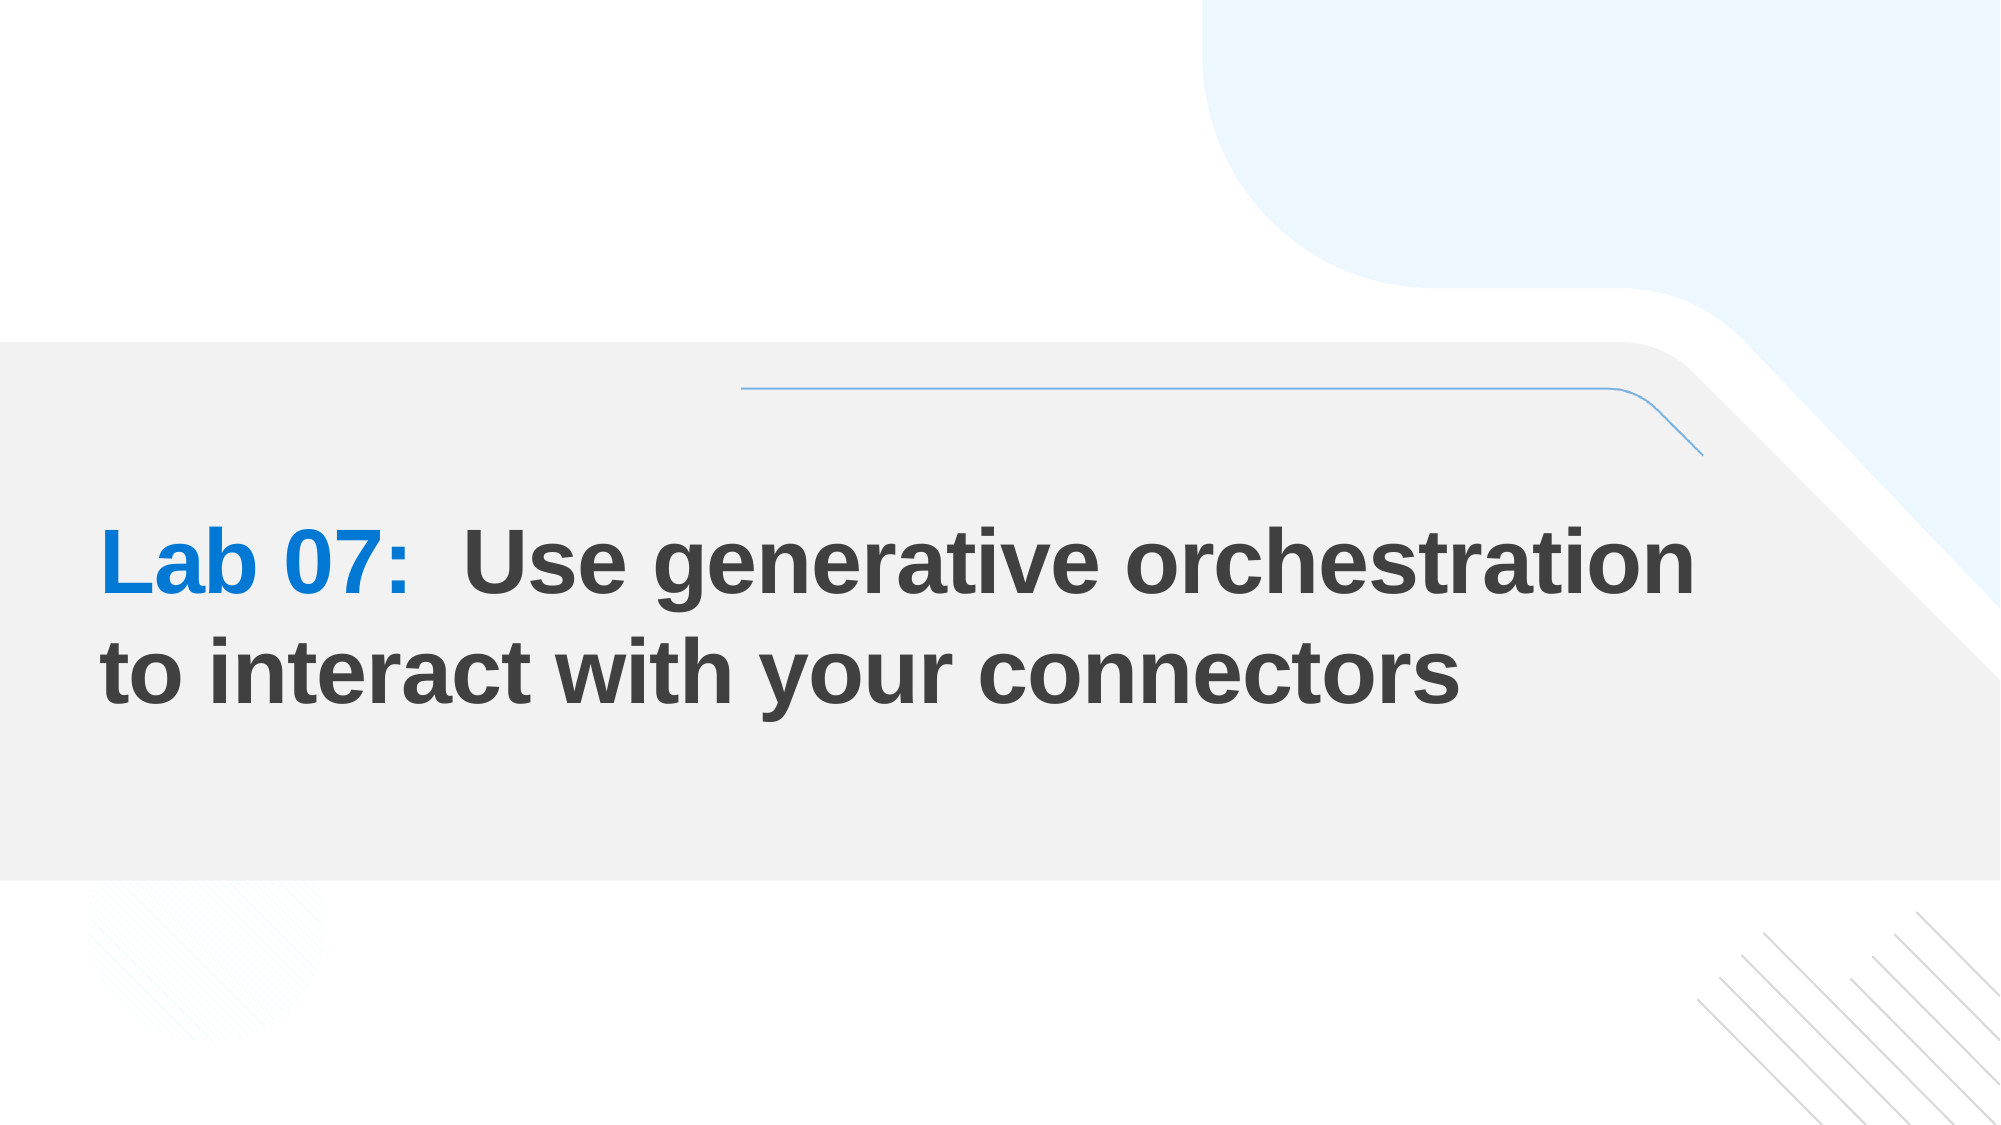

# Lab 07:  Use generative orchestration to interact with your connectors